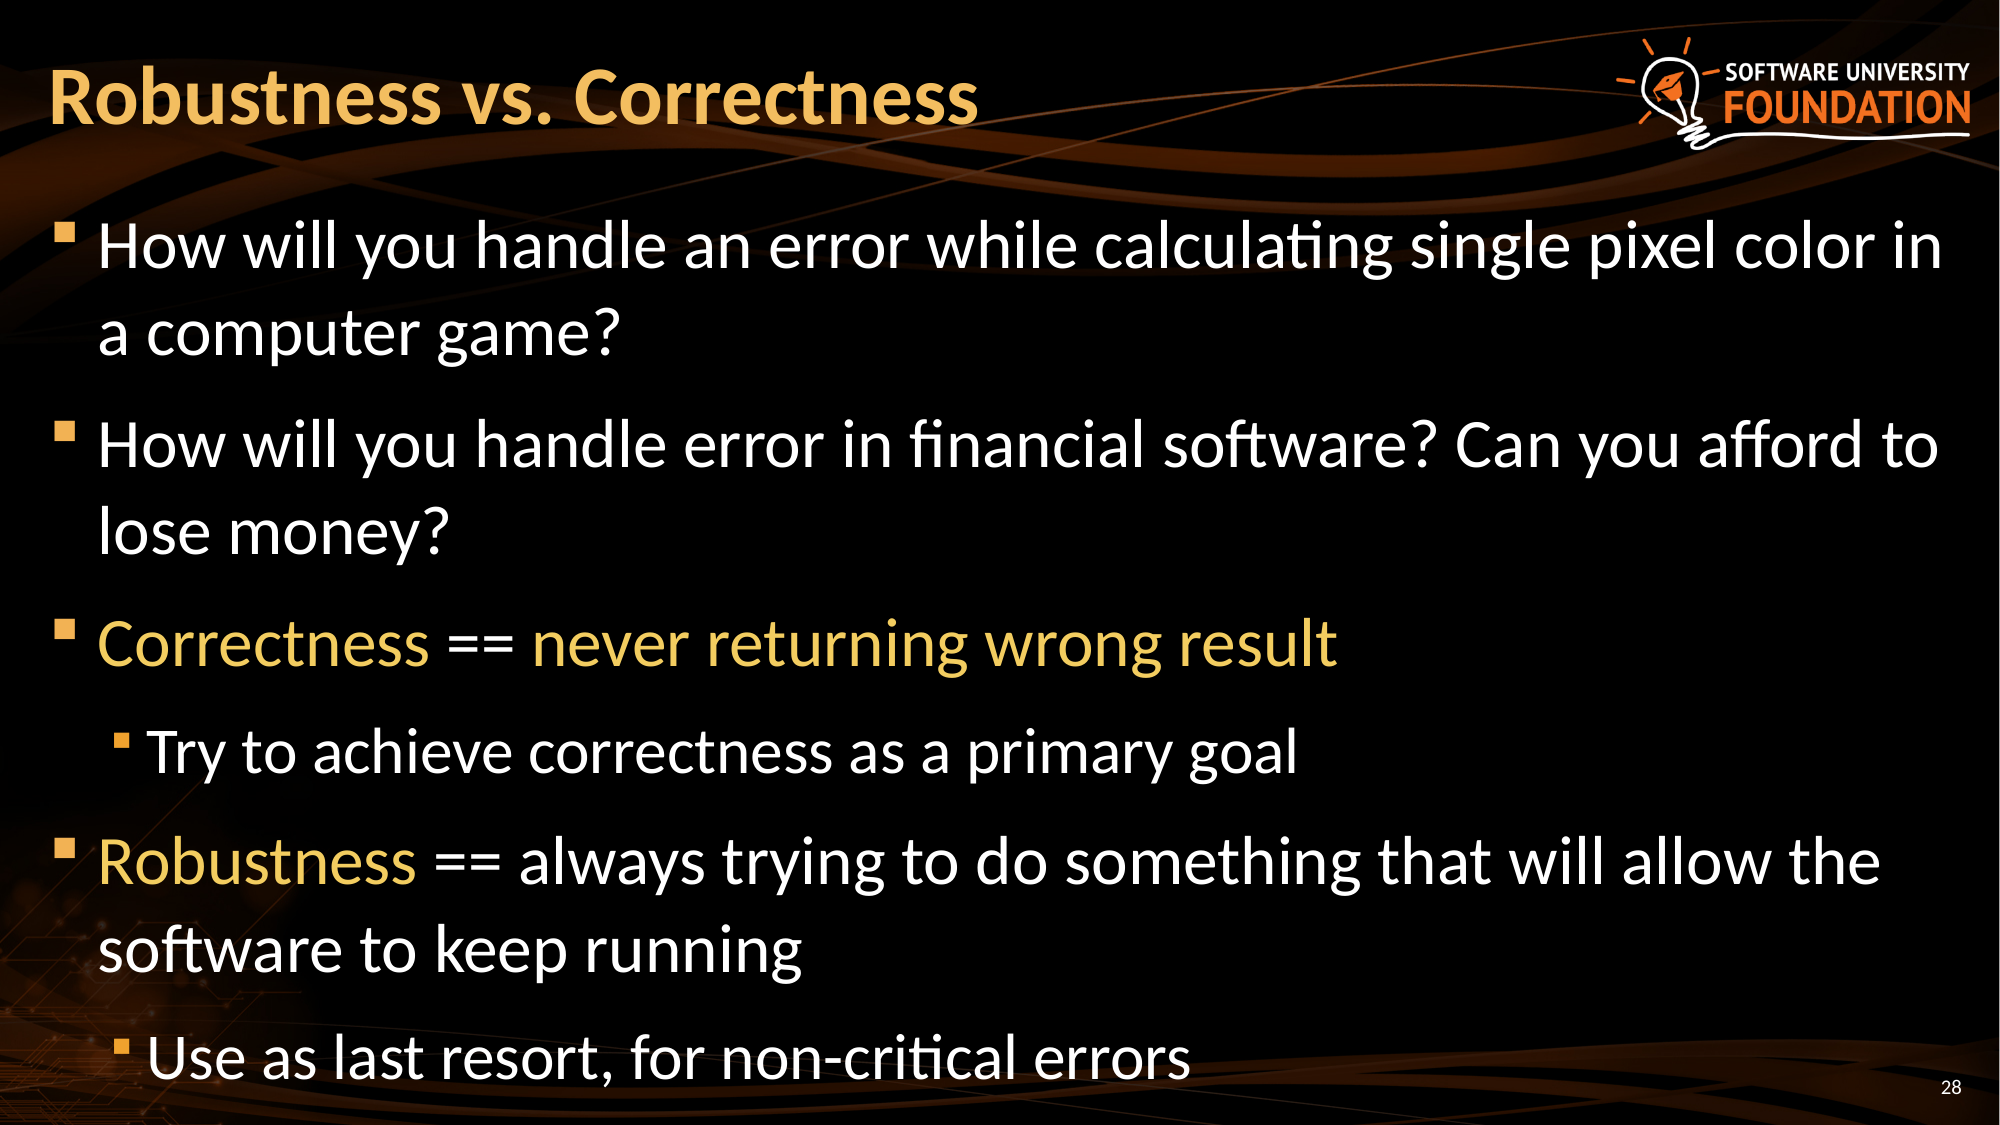

# Robustness vs. Correctness
How will you handle an error while calculating single pixel color in a computer game?
How will you handle error in financial software? Can you afford to lose money?
Correctness == never returning wrong result
Try to achieve correctness as a primary goal
Robustness == always trying to do something that will allow the software to keep running
Use as last resort, for non-critical errors
28